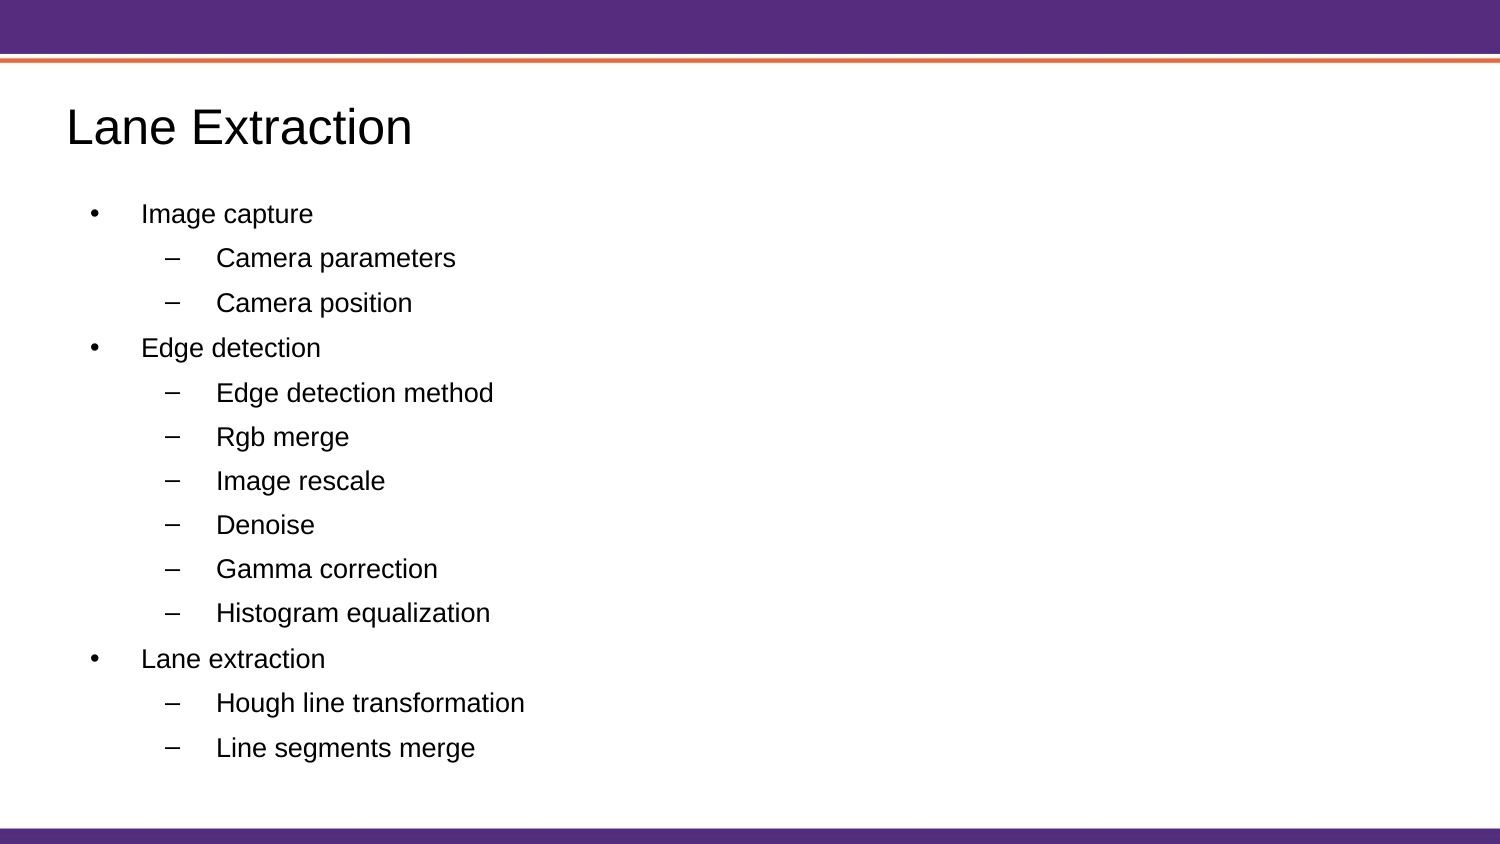

# Lane Extraction
Image capture
Camera parameters
Camera position
Edge detection
Edge detection method
Rgb merge
Image rescale
Denoise
Gamma correction
Histogram equalization
Lane extraction
Hough line transformation
Line segments merge